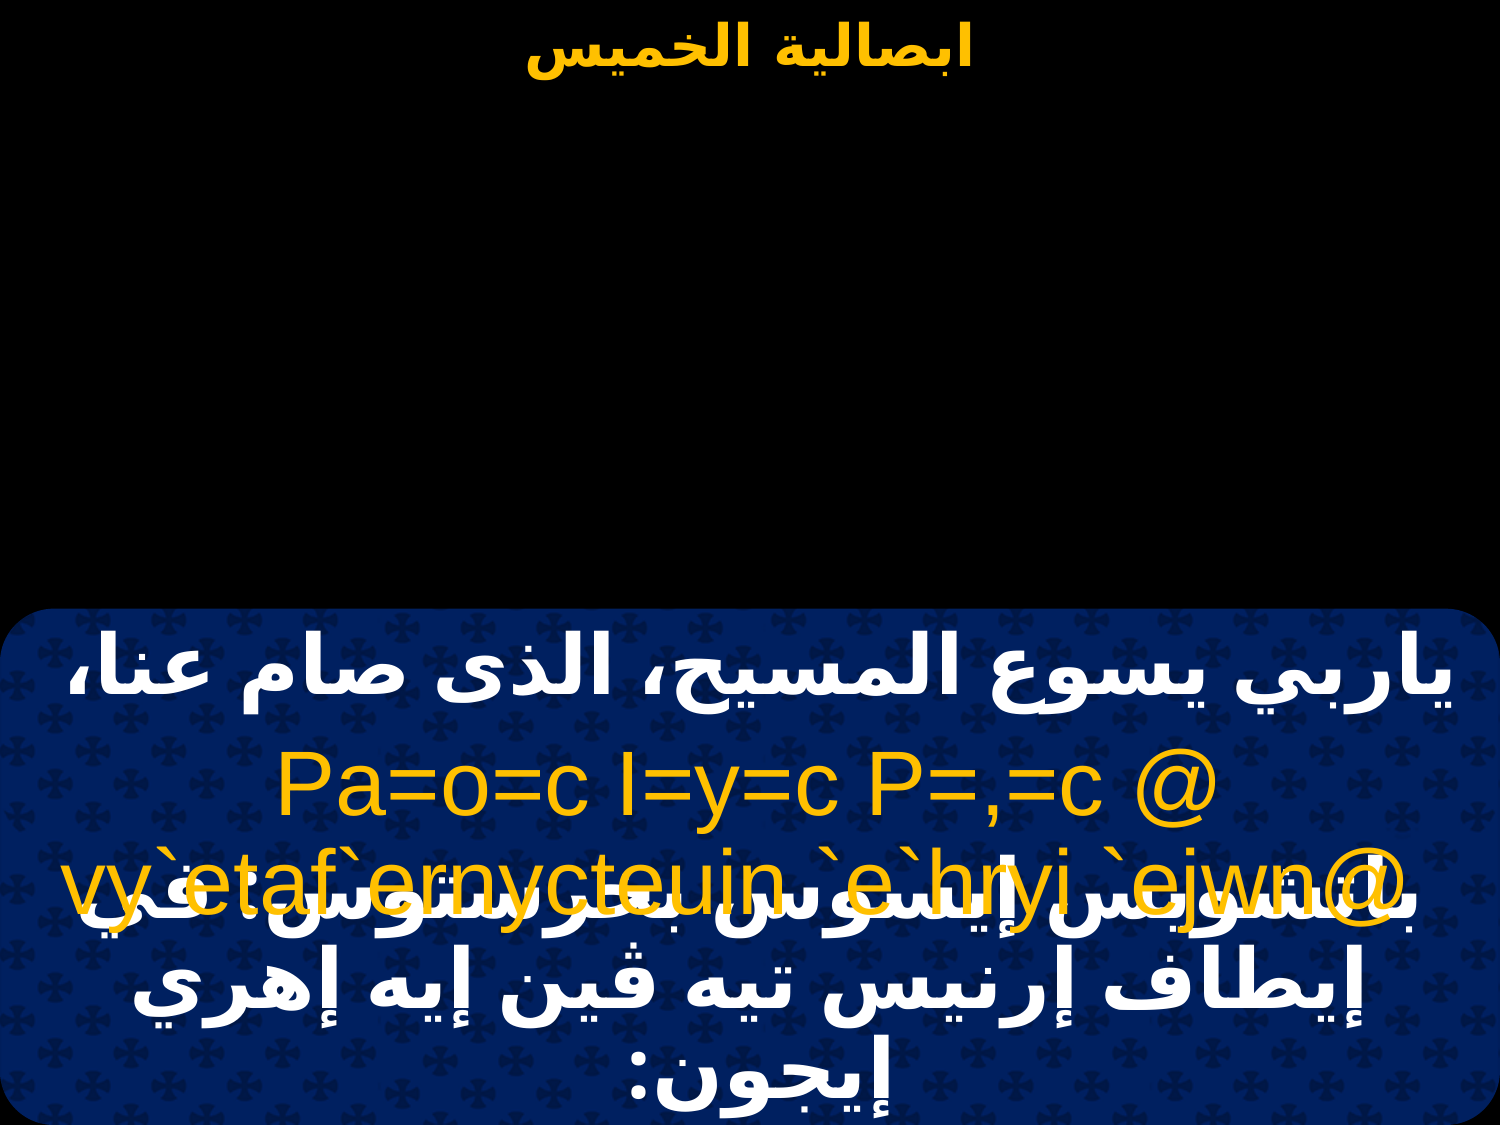

#
ياربي يسوع المسيح، الذى صام عنا،
Pa=o=c I=y=c P=,=c @ vy`etaf`ernycteuin `e`hryi `ejwn@
باتشويس إيسوس بخرستوس: في إيطاف إرنيس تيه ڤين إيه إهري إيجون: